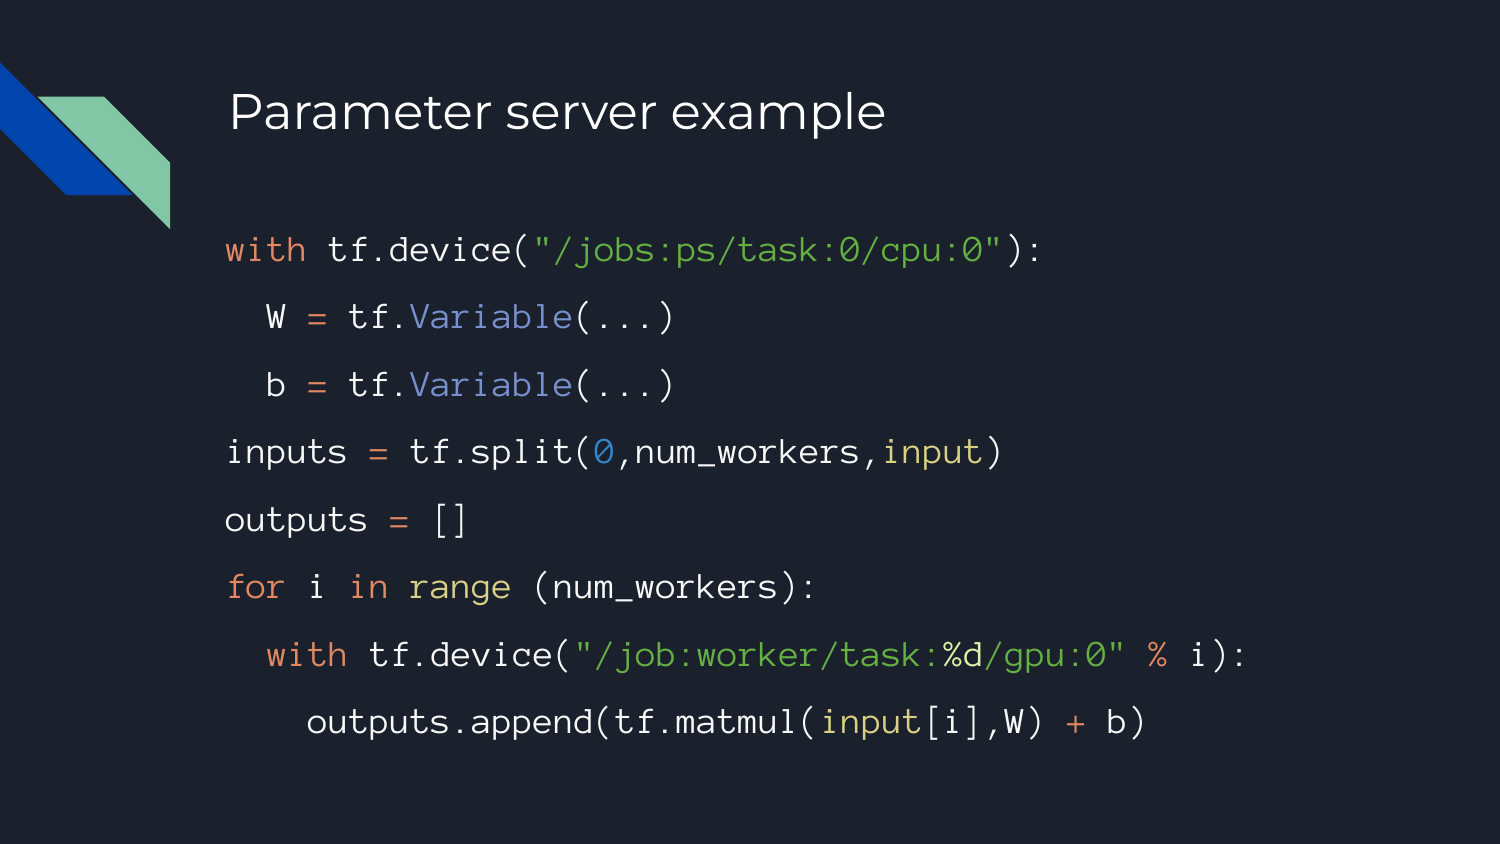

# Parameter server example
with tf.device("/jobs:ps/task:0/cpu:0"):
  W = tf.Variable(...)
  b = tf.Variable(...)
inputs = tf.split(0,num_workers,input)
outputs = []
for i in range (num_workers):
  with tf.device("/job:worker/task:%d/gpu:0" % i):
    outputs.append(tf.matmul(input[i],W) + b)